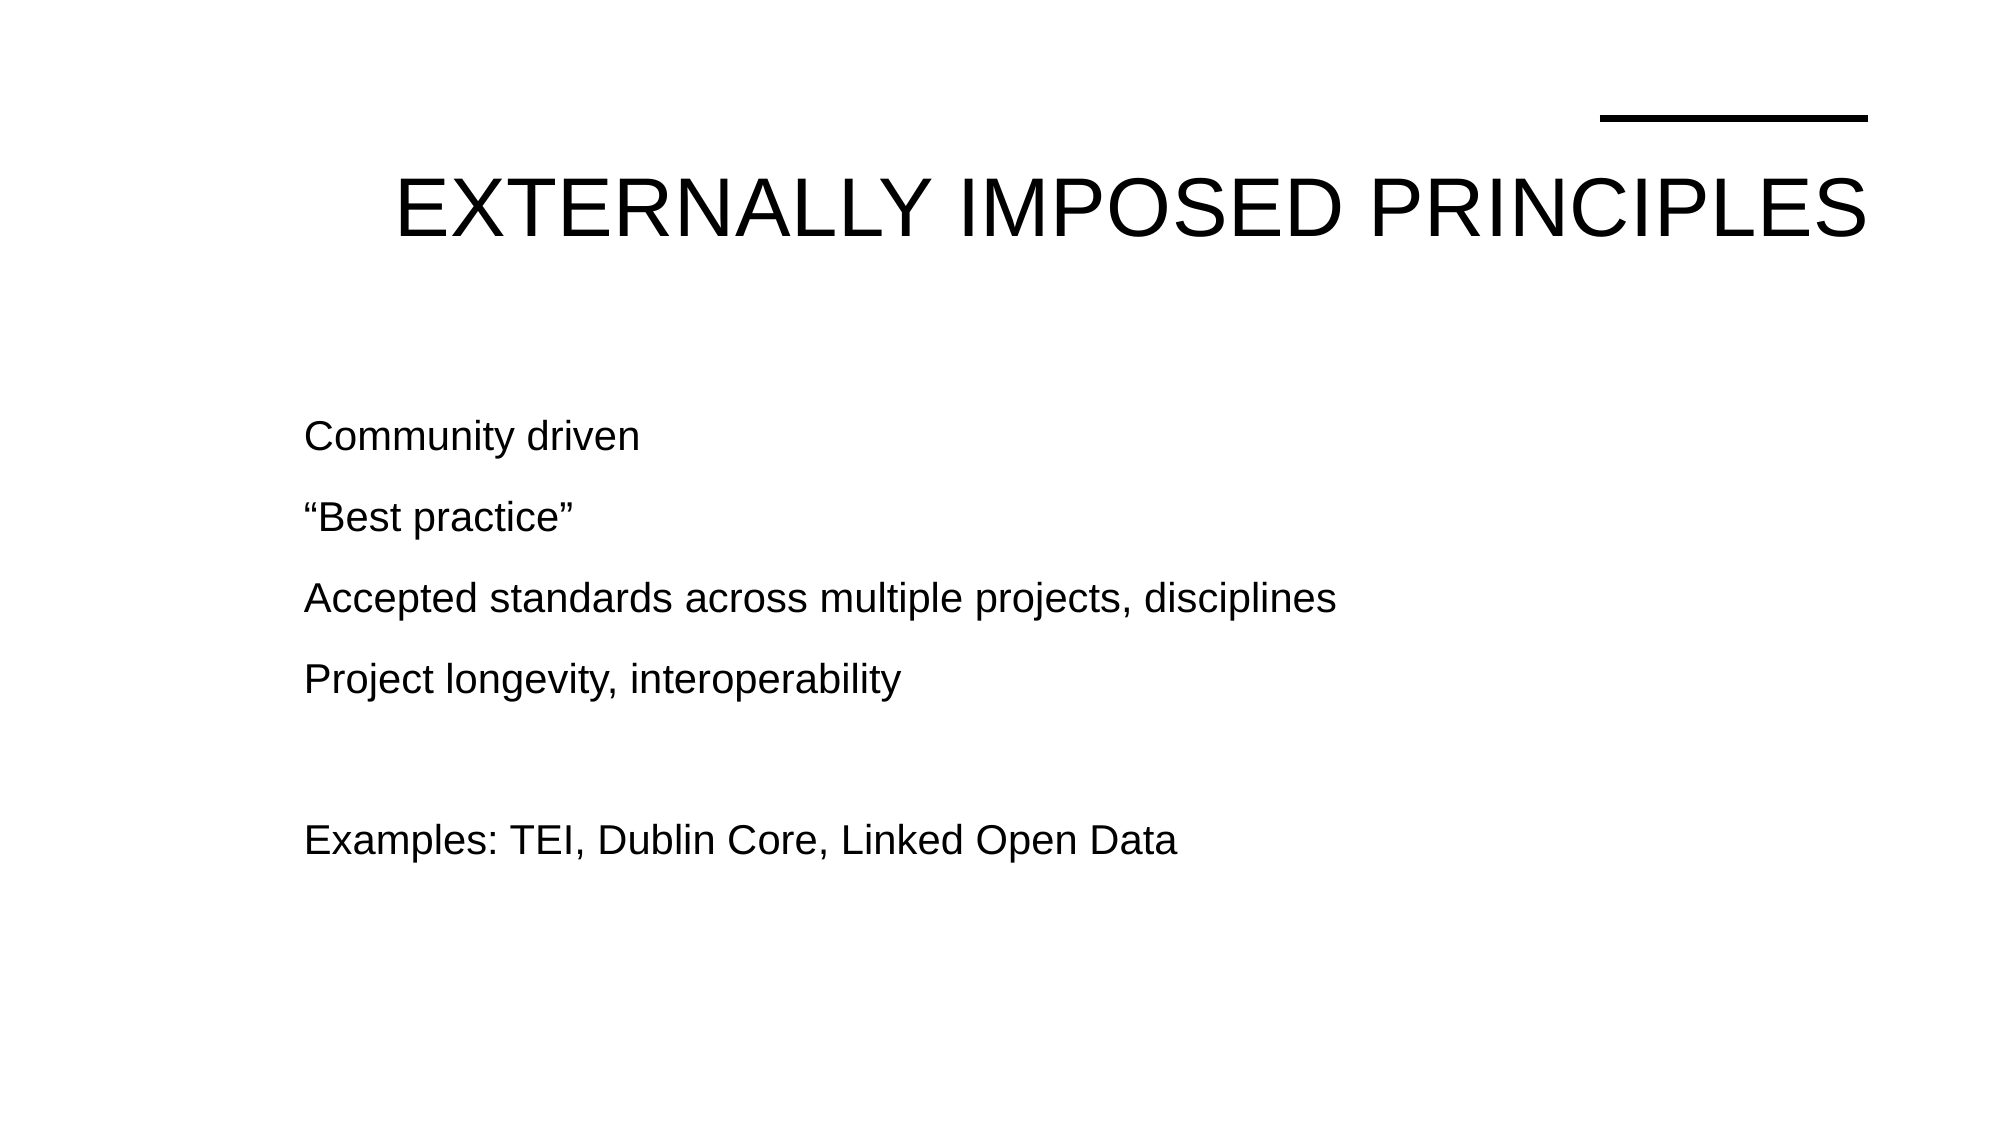

# Externally Imposed Principles
Community driven
“Best practice”
Accepted standards across multiple projects, disciplines
Project longevity, interoperability

Examples: TEI, Dublin Core, Linked Open Data